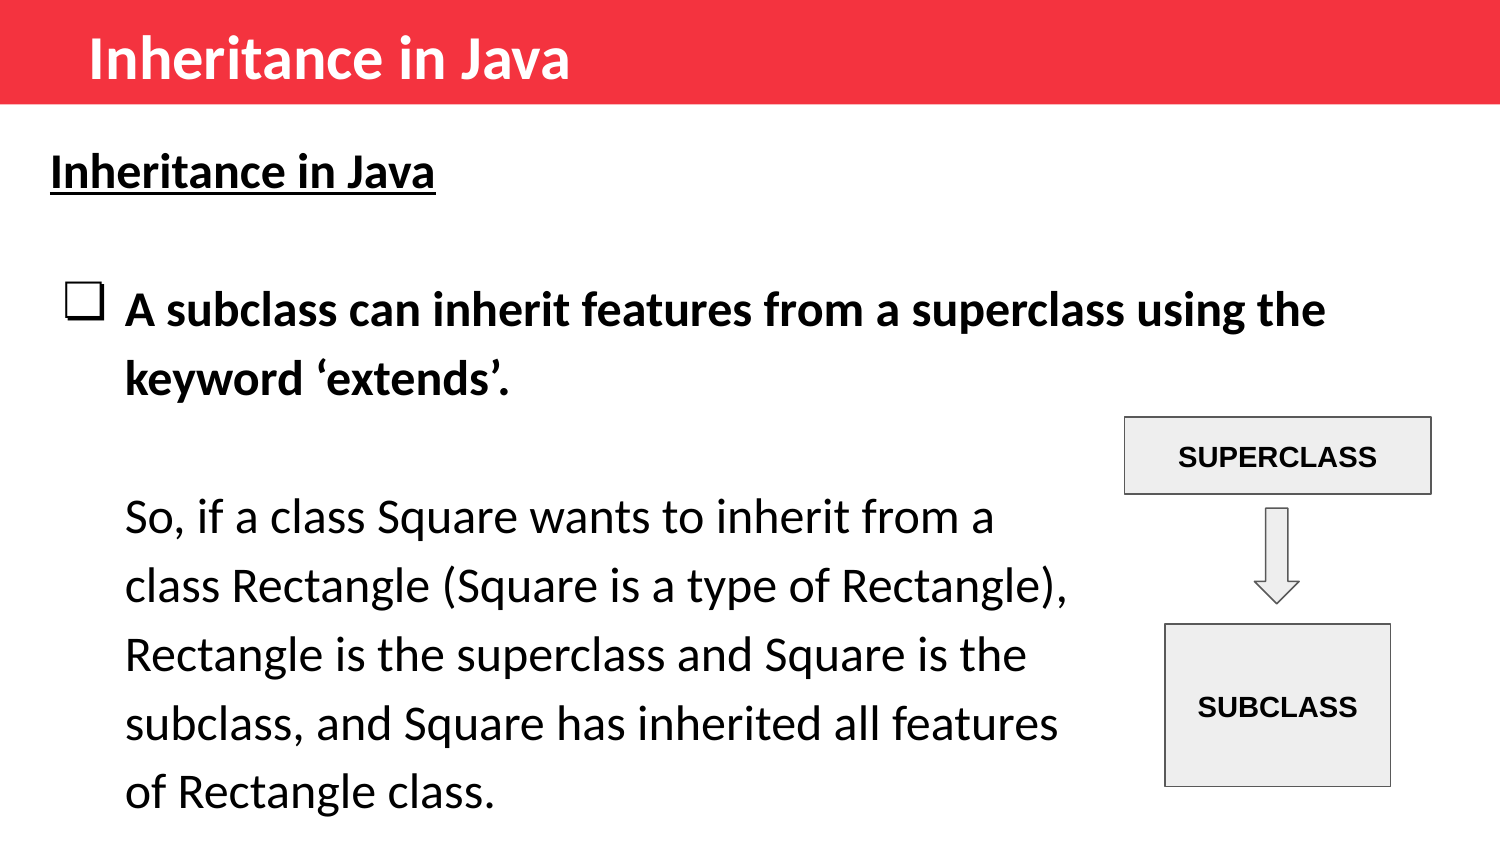

Inheritance in Java

Inheritance in Java

A subclass can inherit features from a superclass using the keyword ‘extends’.

So, if a class Square wants to inherit from a
class Rectangle (Square is a type of Rectangle),
Rectangle is the superclass and Square is the
subclass, and Square has inherited all features
of Rectangle class.
SUPERCLASS

SUBCLASS